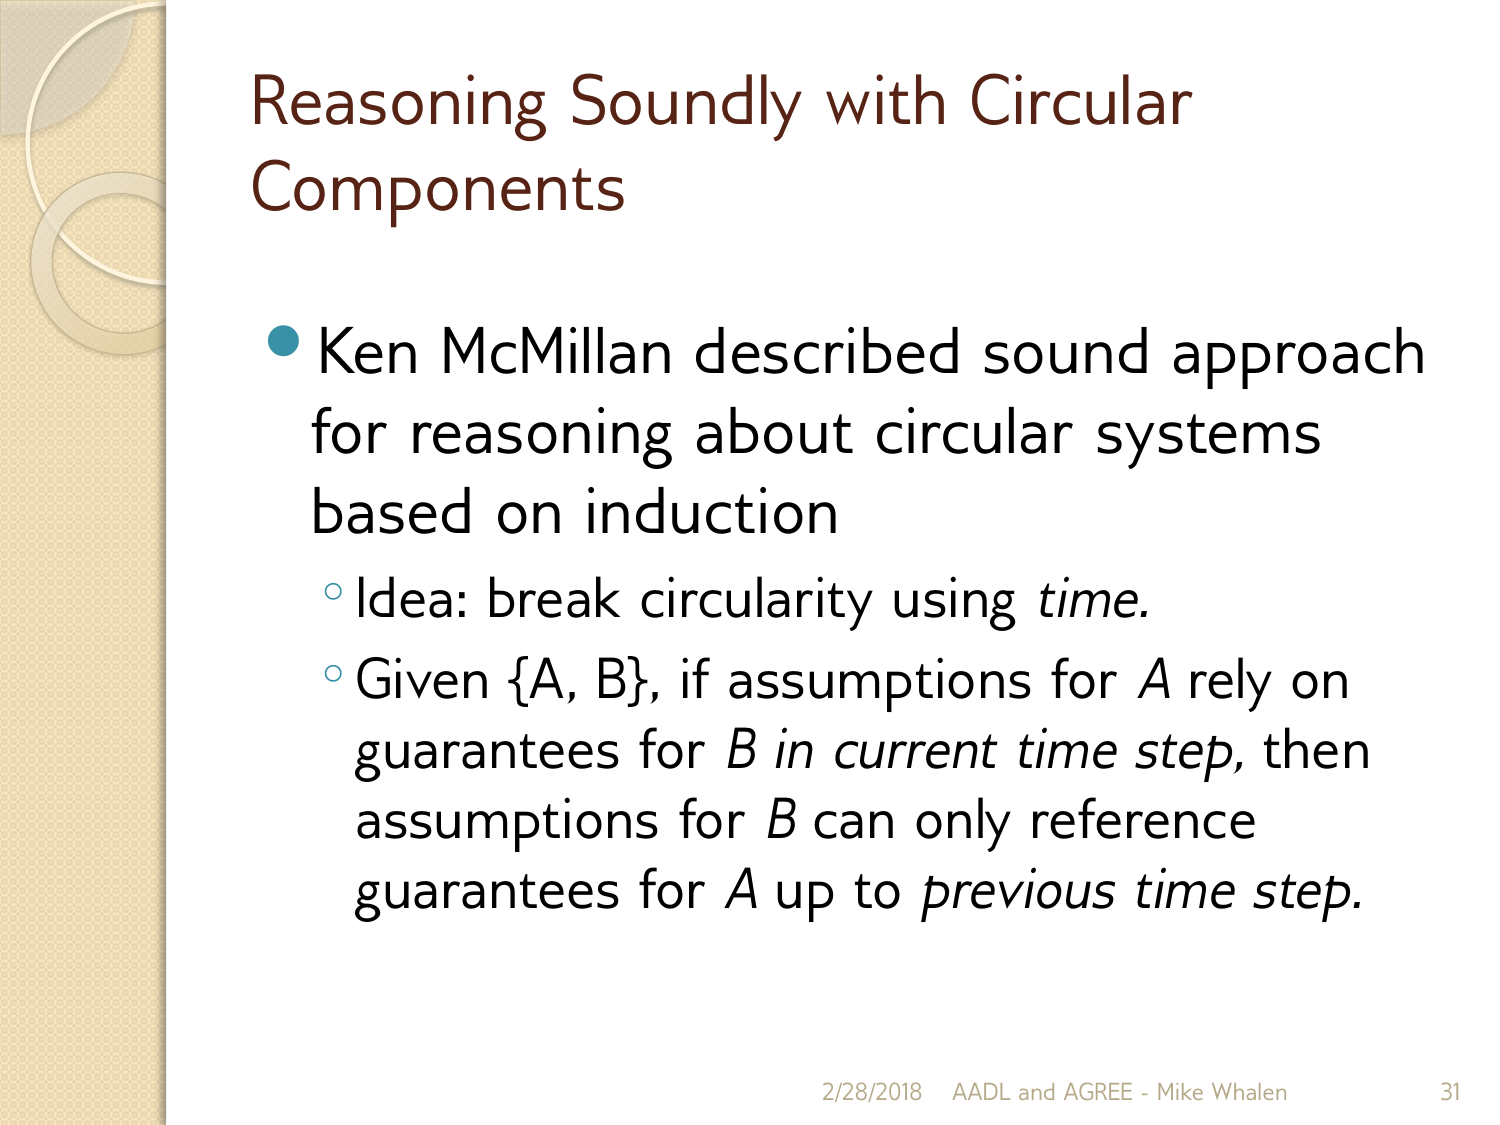

# Reasoning Soundly with Circular Components
Ken McMillan described sound approach for reasoning about circular systems based on induction
Idea: break circularity using time.
Given {A, B}, if assumptions for A rely on guarantees for B in current time step, then assumptions for B can only reference guarantees for A up to previous time step.
2/28/2018
AADL and AGREE - Mike Whalen
31